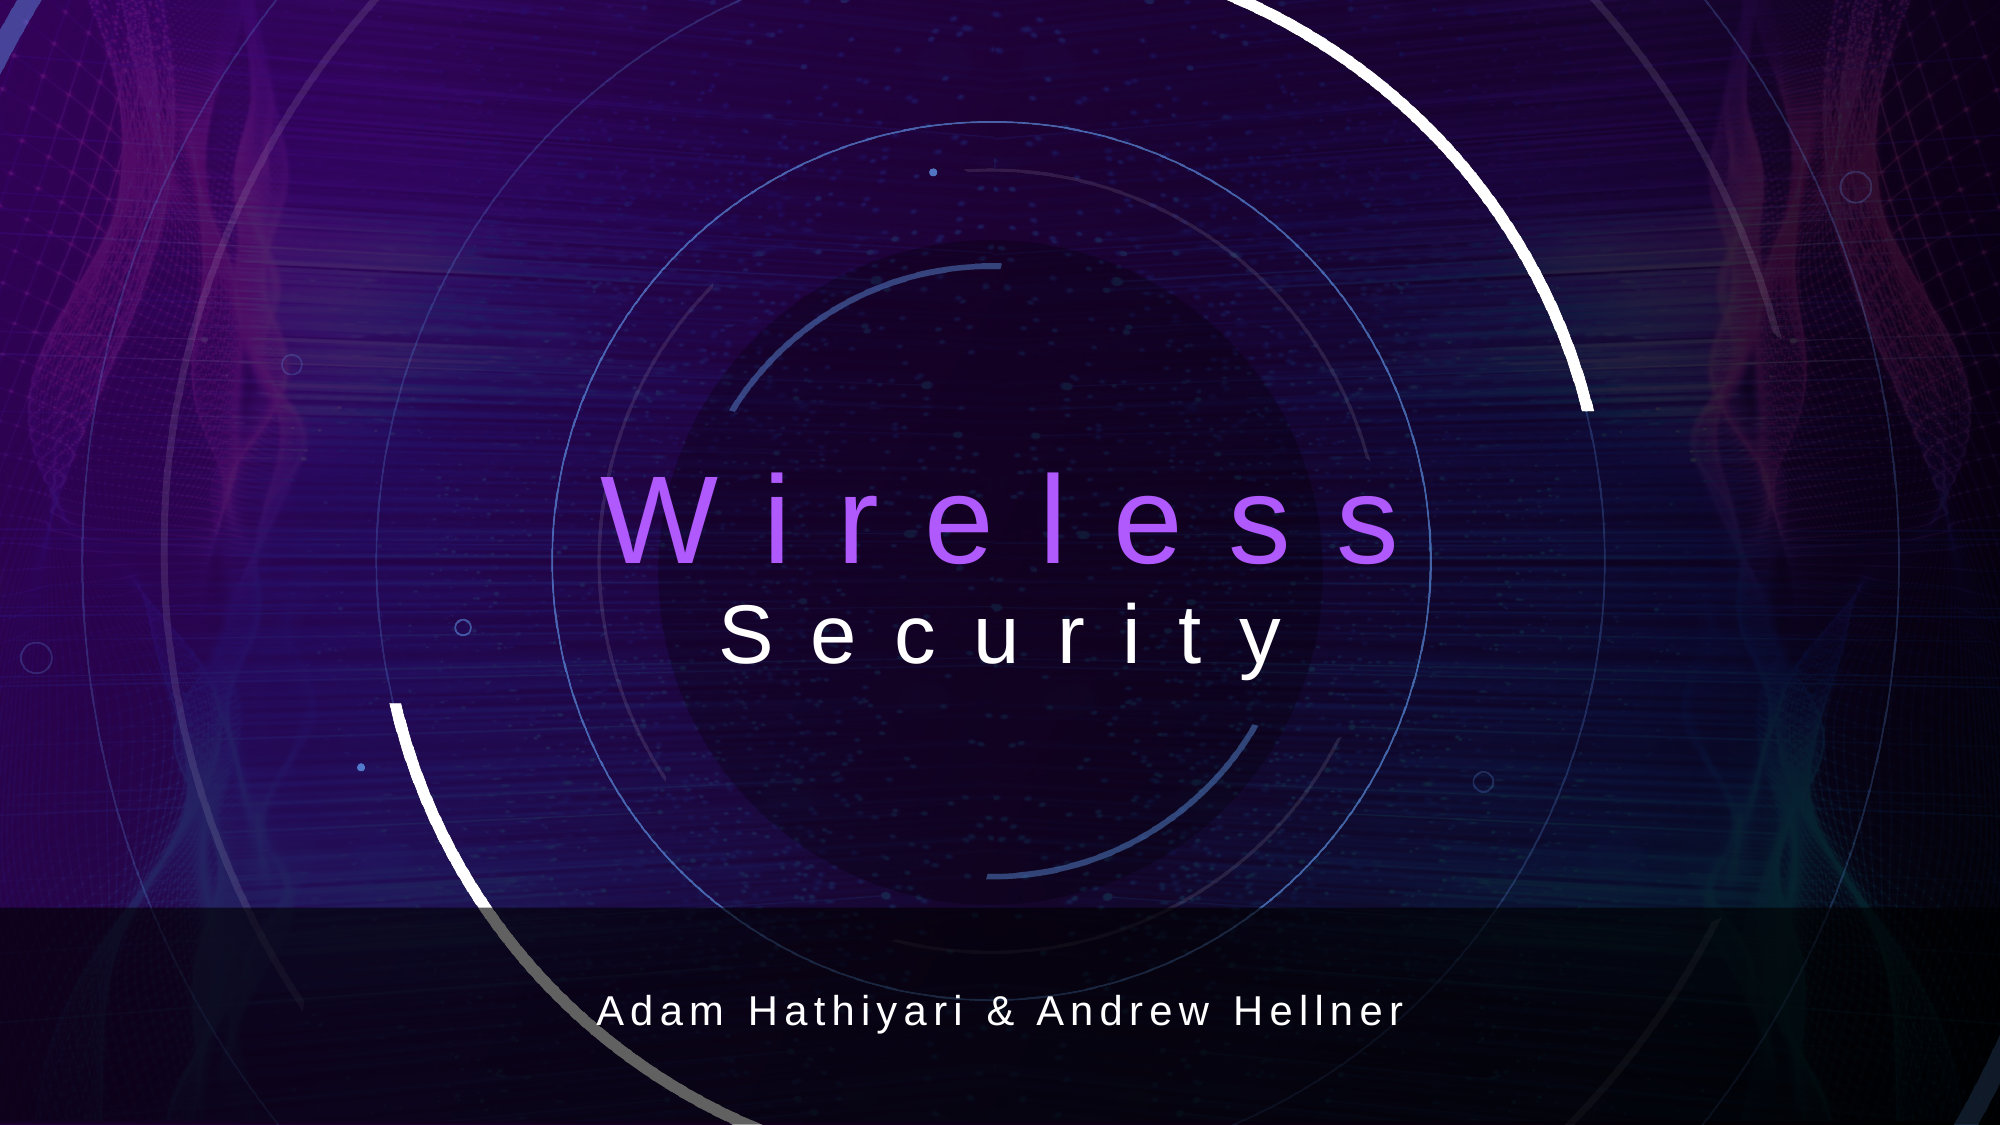

# Wireless
Security
Adam Hathiyari & Andrew Hellner